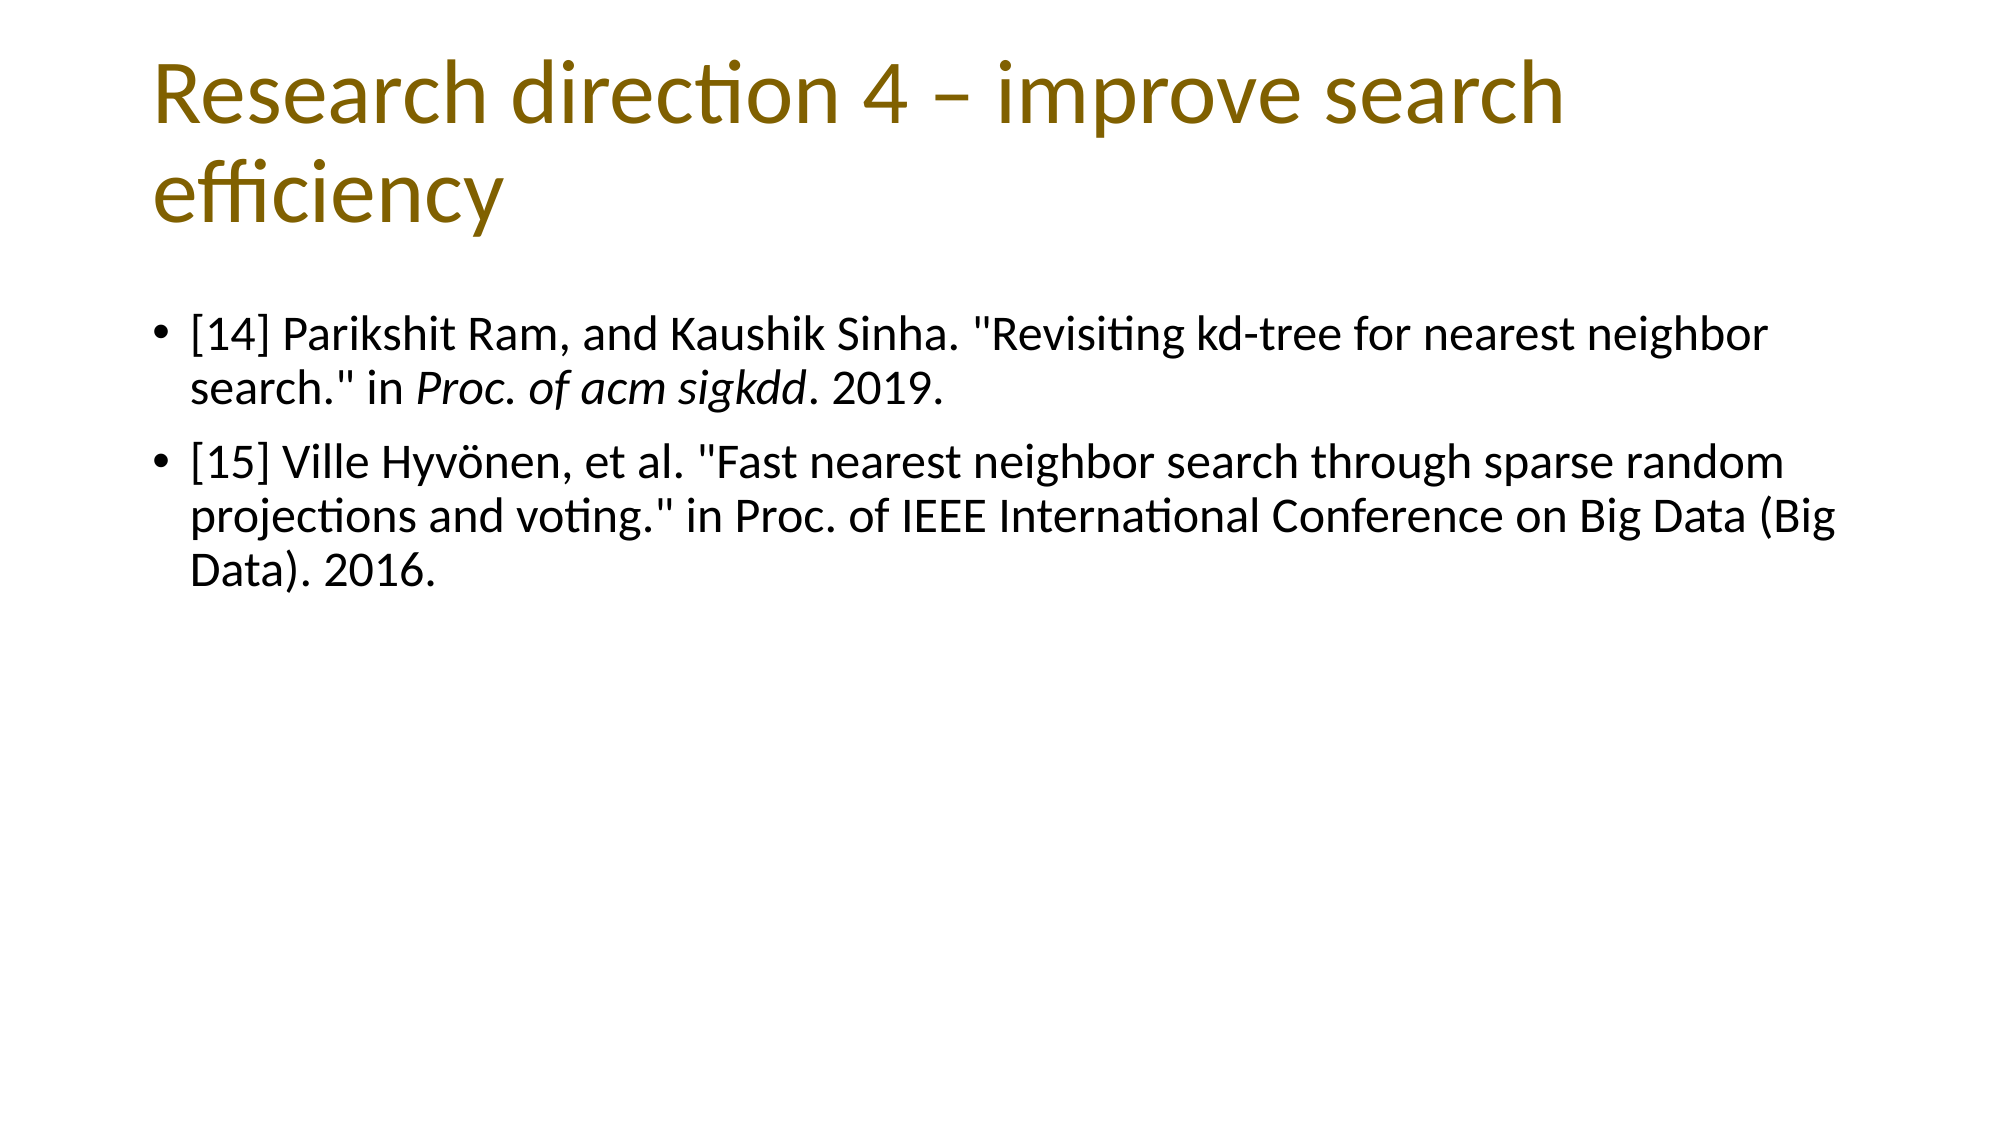

# Research direction 4 – improve search efficiency
[14] Parikshit Ram, and Kaushik Sinha. "Revisiting kd-tree for nearest neighbor search." in Proc. of acm sigkdd. 2019.
[15] Ville Hyvönen, et al. "Fast nearest neighbor search through sparse random projections and voting." in Proc. of IEEE International Conference on Big Data (Big Data). 2016.